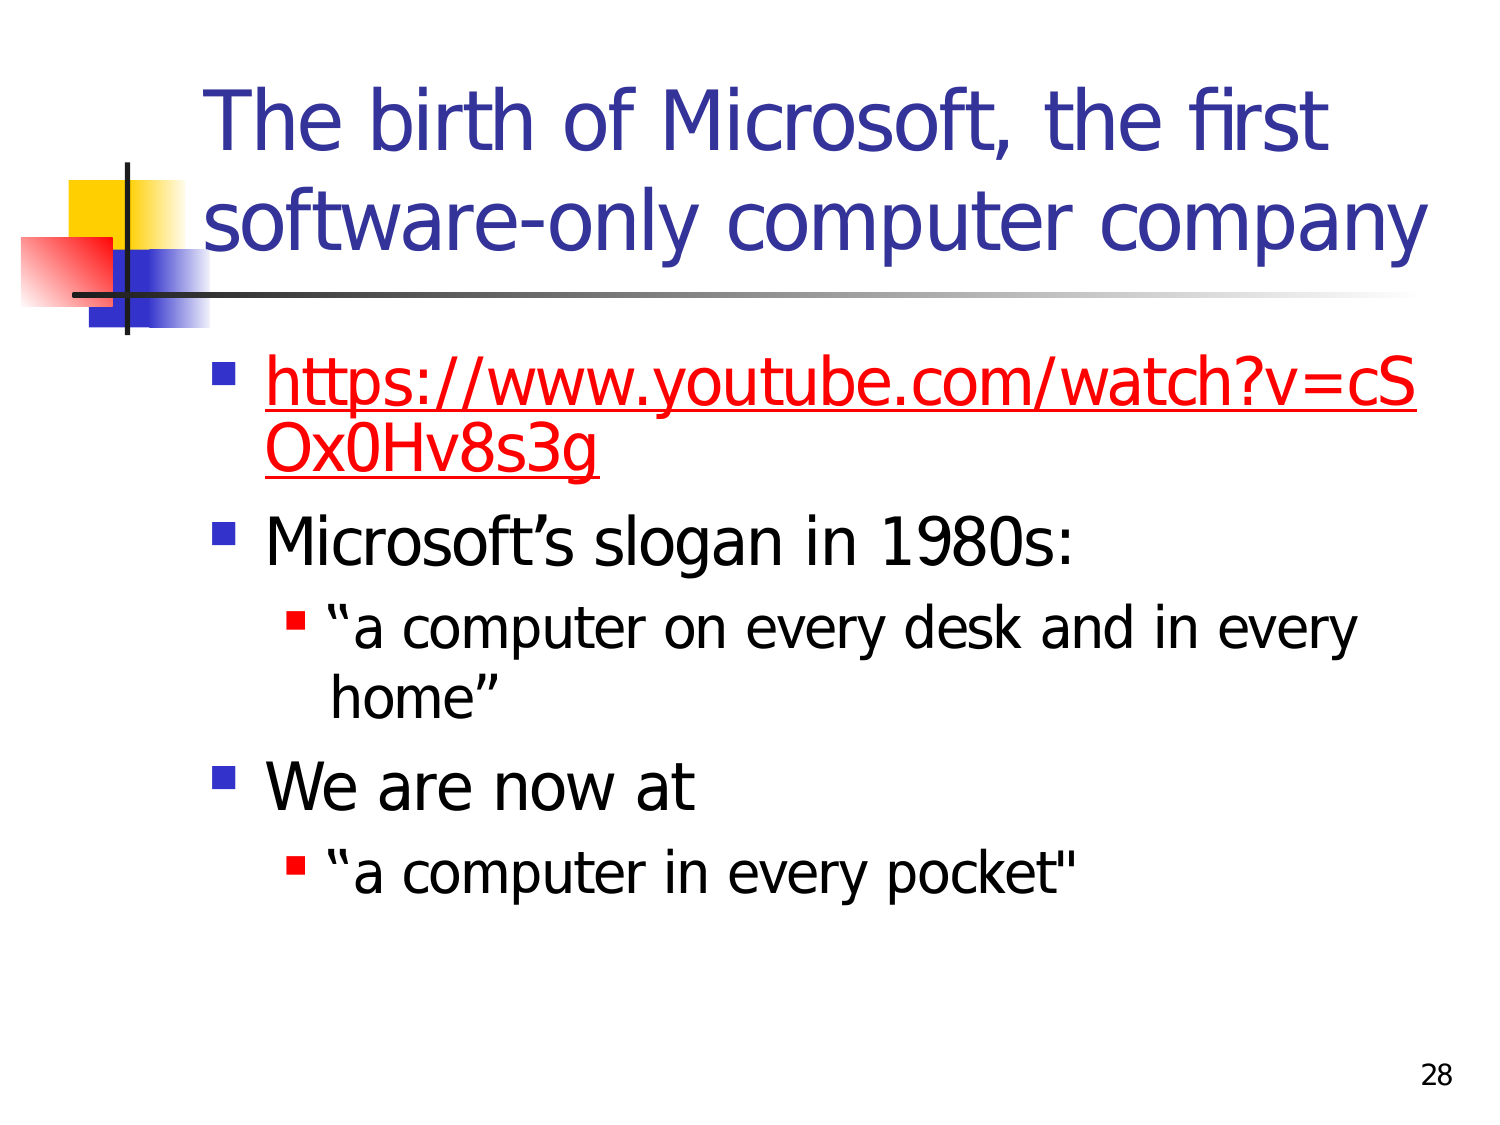

# The birth of Microsoft, the first software-only computer company
https://www.youtube.com/watch?v=cSOx0Hv8s3g
Microsoft’s slogan in 1980s:
“a computer on every desk and in every home”
We are now at
“a computer in every pocket"

28